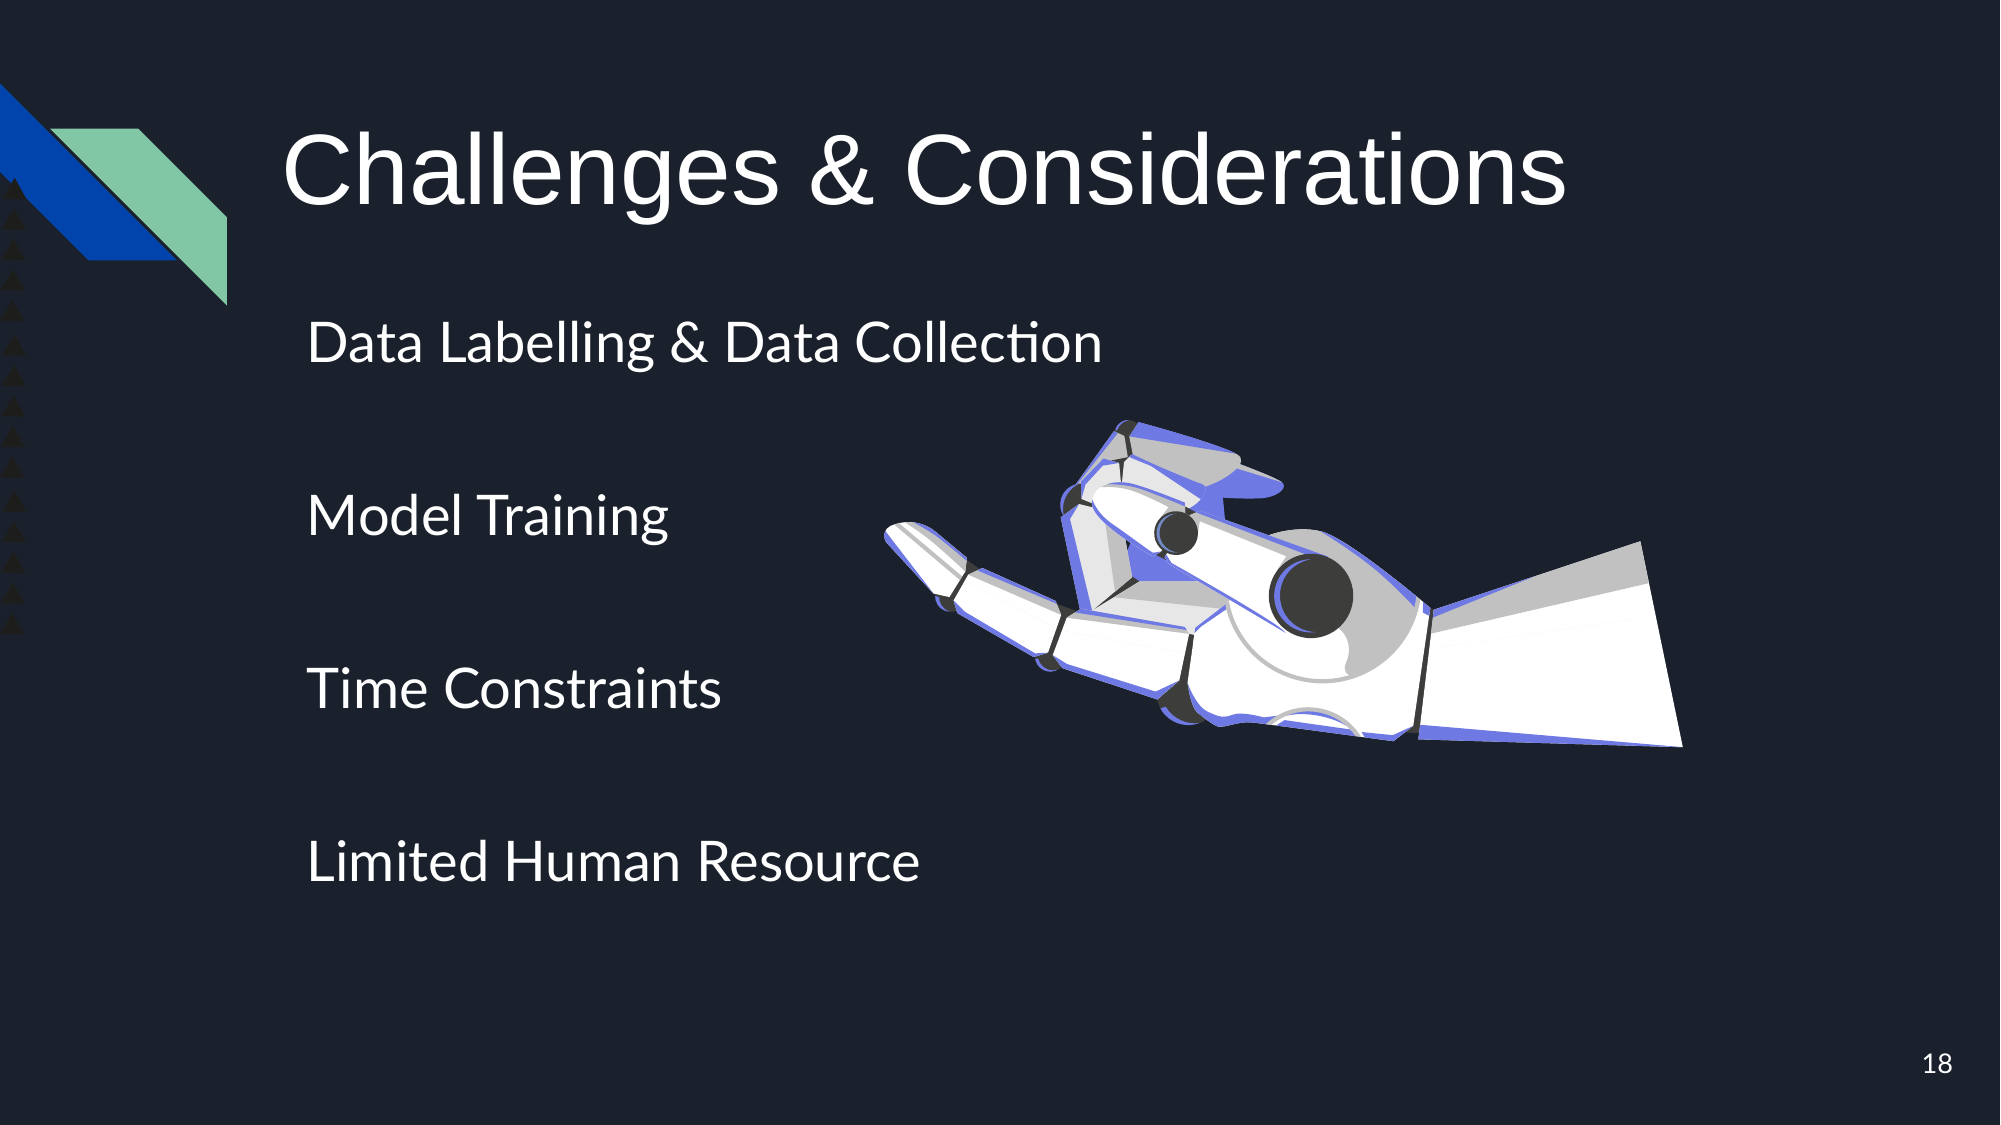

# Challenges & Considerations

Data Labelling & Data Collection

Model Training

Time Constraints

Limited Human Resource

18